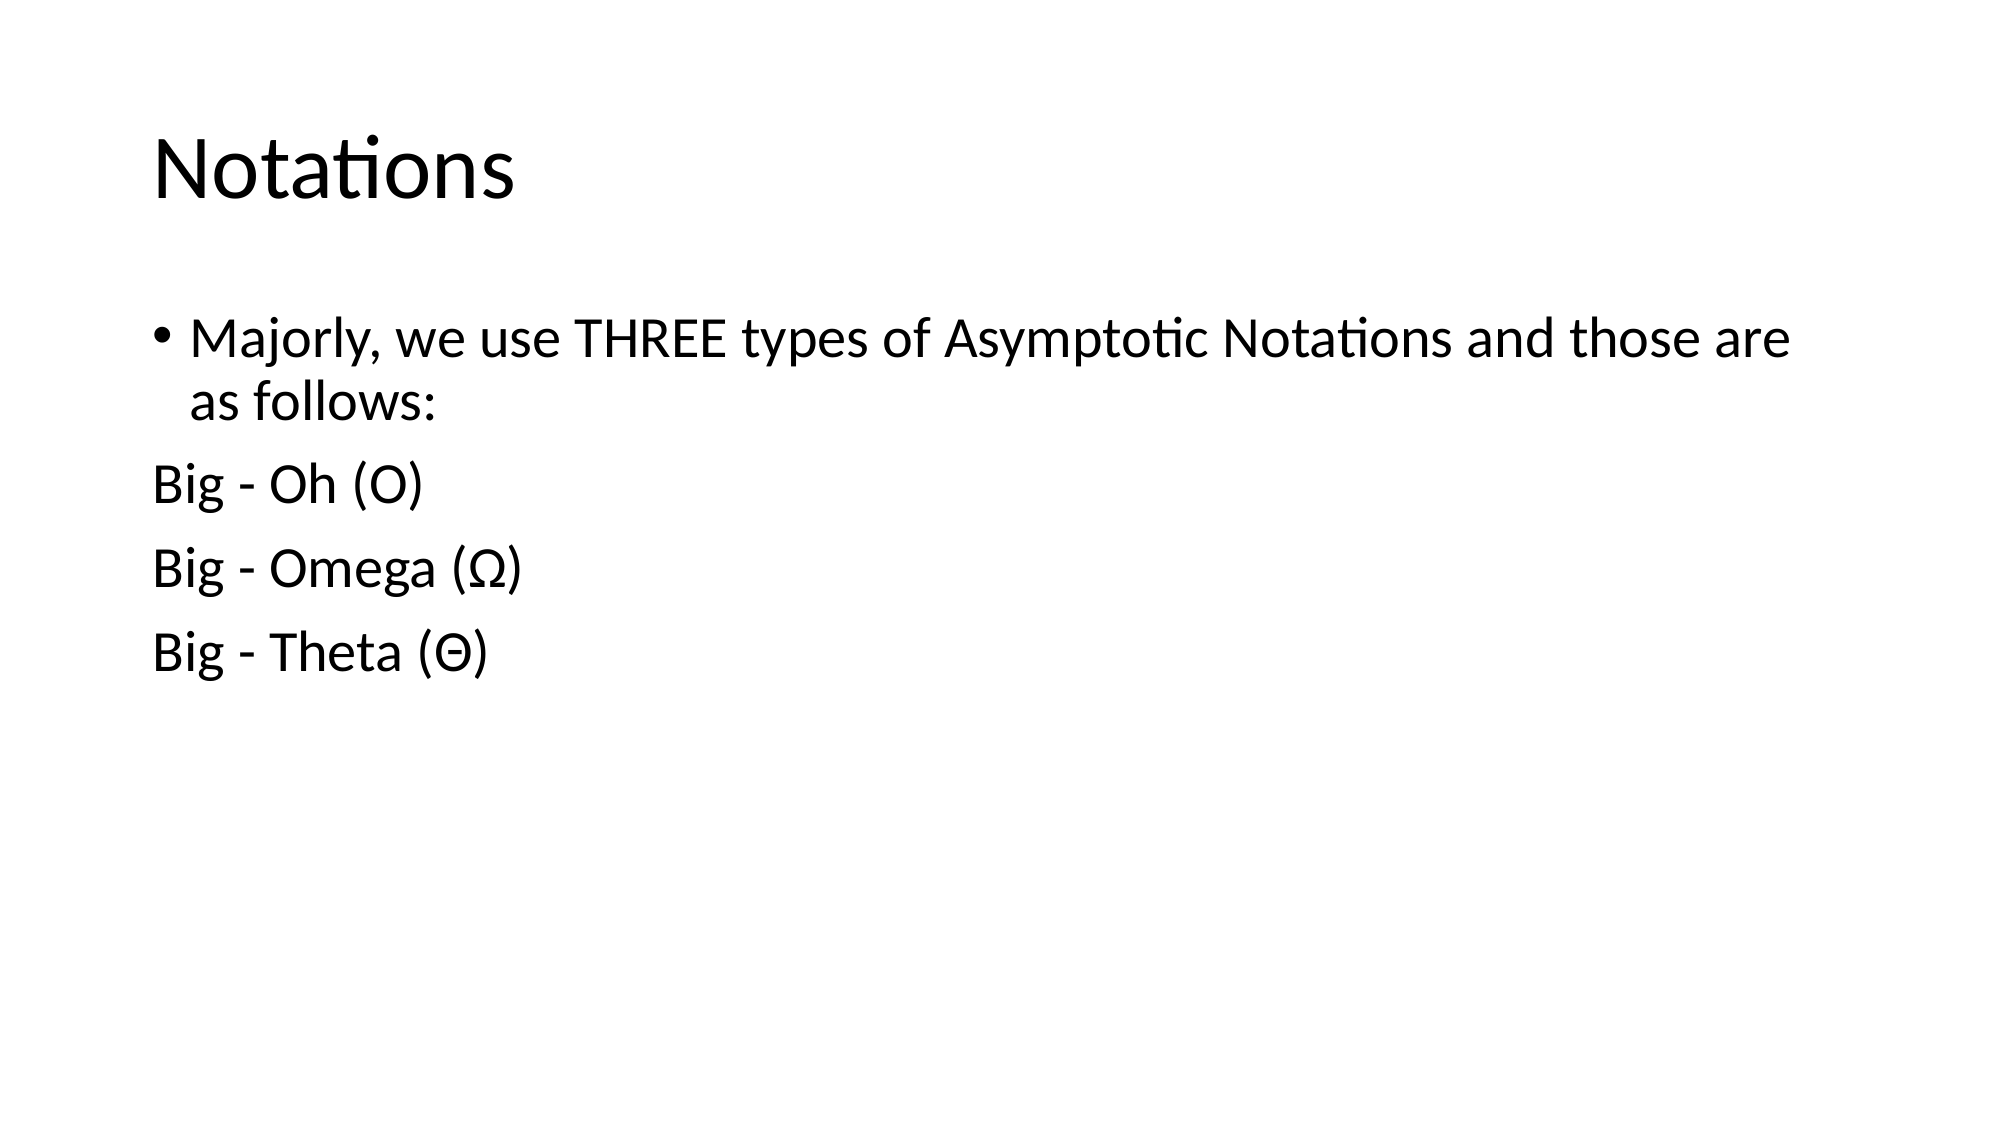

# Notations
Majorly, we use THREE types of Asymptotic Notations and those are as follows:
Big - Oh (O)
Big - Omega (Ω)
Big - Theta (Θ)